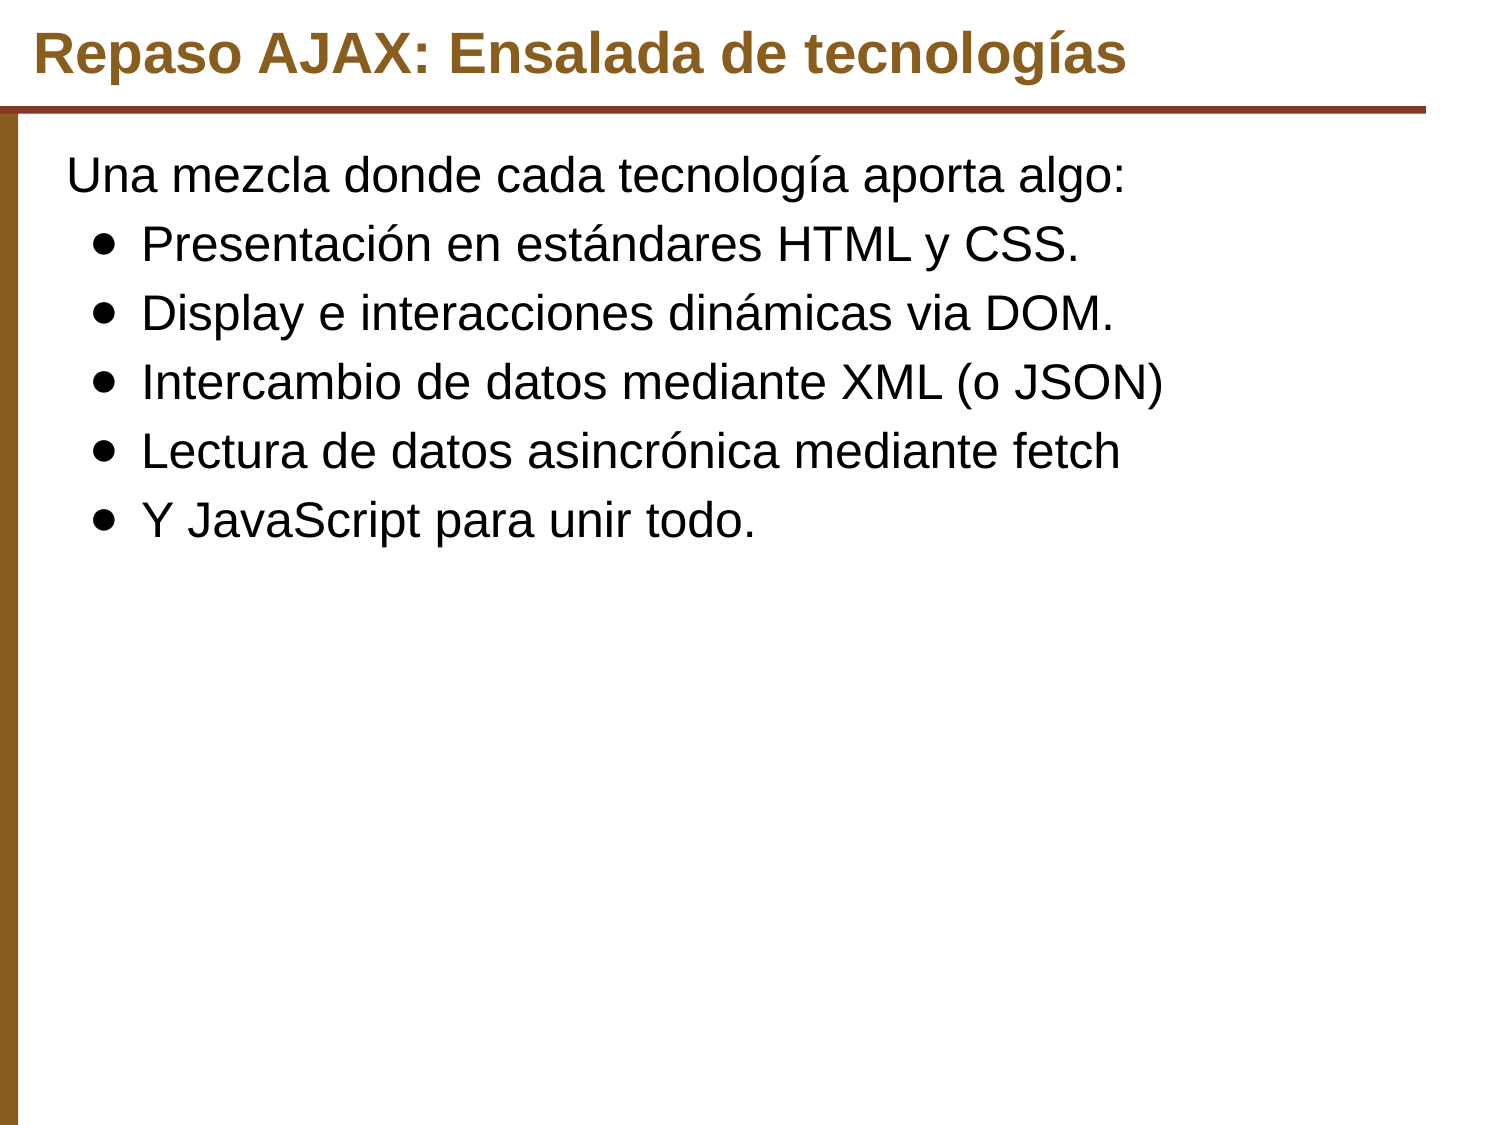

# Repaso AJAX: Ensalada de tecnologías
Una mezcla donde cada tecnología aporta algo:
Presentación en estándares HTML y CSS.
Display e interacciones dinámicas via DOM.
Intercambio de datos mediante XML (o JSON)
Lectura de datos asincrónica mediante fetch
Y JavaScript para unir todo.